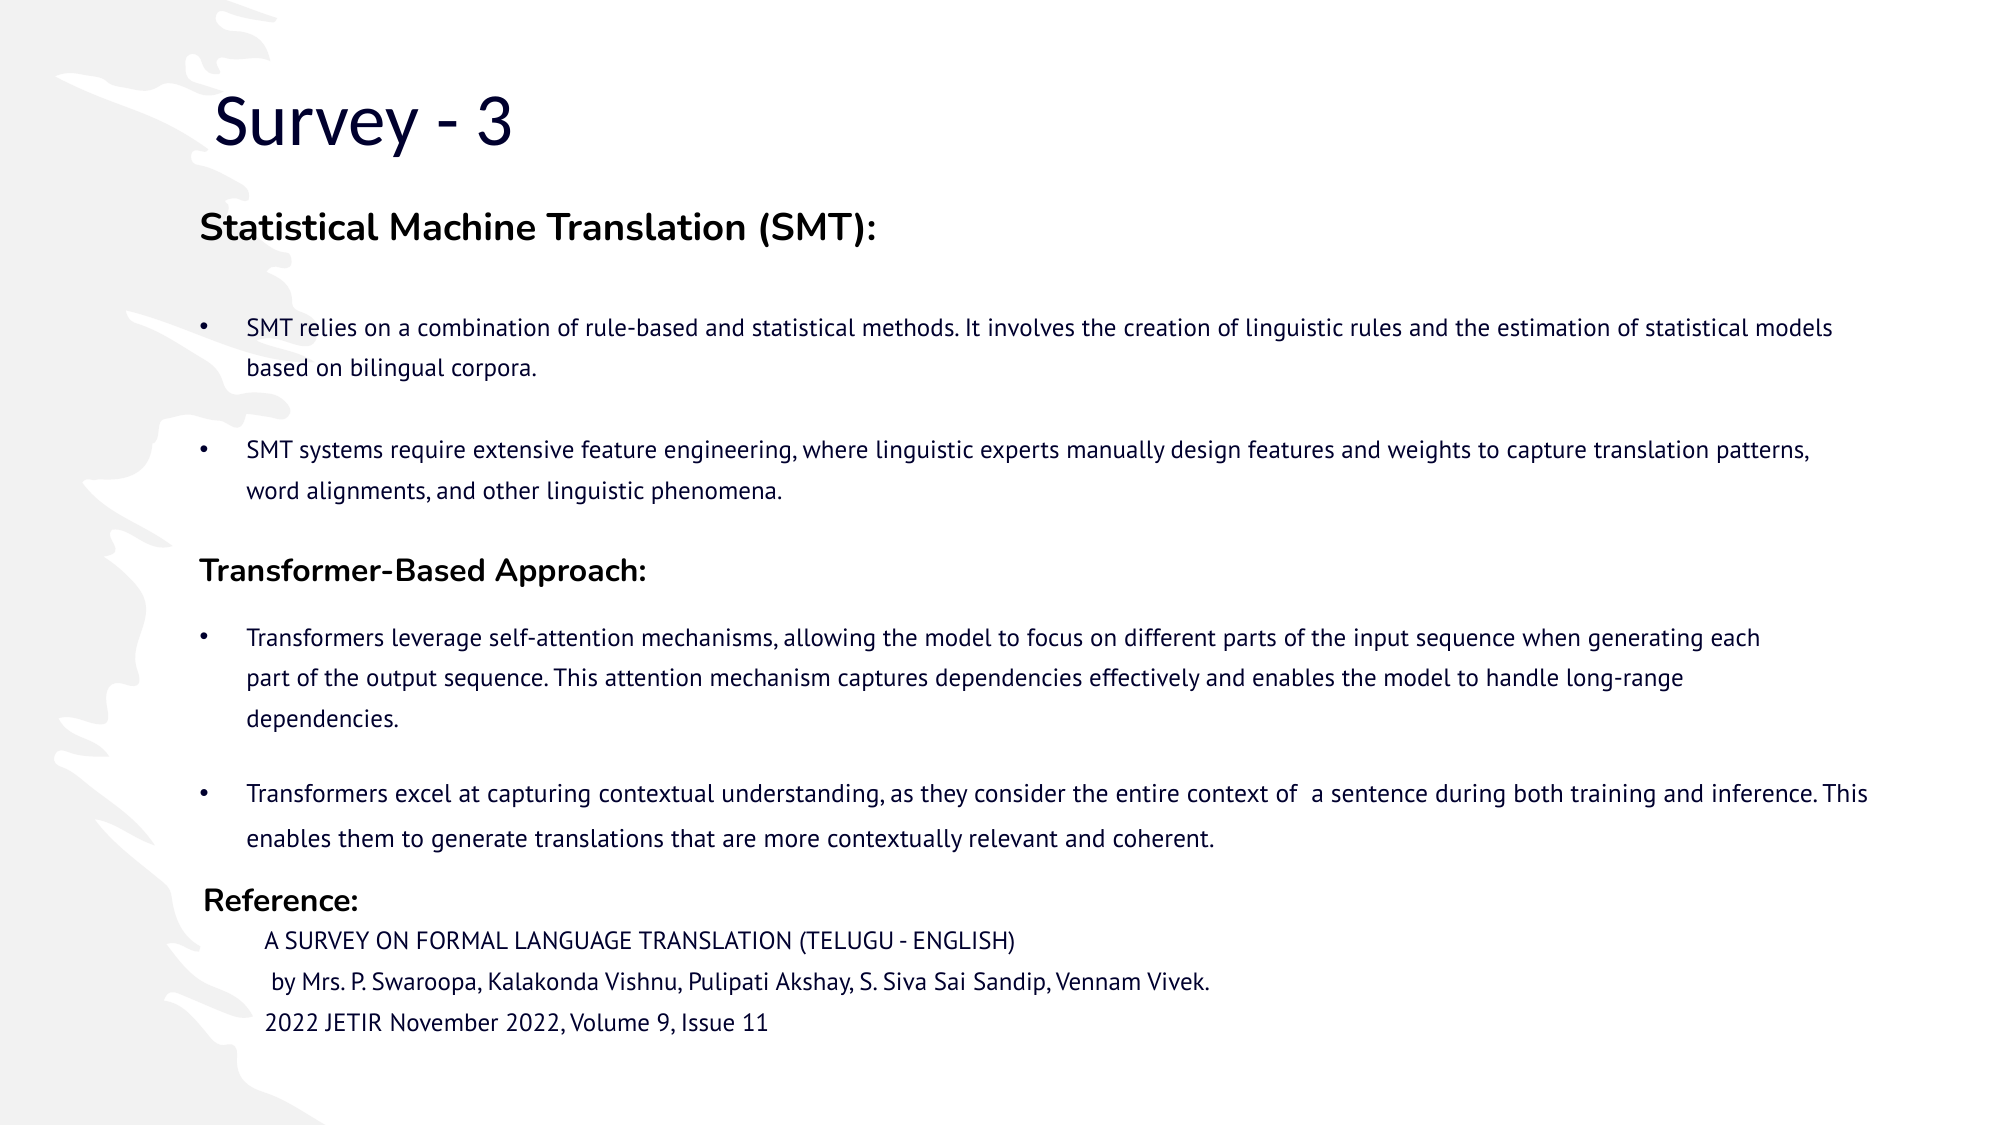

Survey - 3

Statistical Machine Translation (SMT):
SMT relies on a combination of rule-based and statistical methods. It involves the creation of linguistic rules and the estimation of statistical models based on bilingual corpora.
SMT systems require extensive feature engineering, where linguistic experts manually design features and weights to capture translation patterns, word alignments, and other linguistic phenomena.
Transformer-Based Approach:
Transformers leverage self-attention mechanisms, allowing the model to focus on different parts of the input sequence when generating each part of the output sequence. This attention mechanism captures dependencies effectively and enables the model to handle long-range dependencies.
Transformers excel at capturing contextual understanding, as they consider the entire context of  a sentence during both training and inference. This enables them to generate translations that are more contextually relevant and coherent.
Reference:
A SURVEY ON FORMAL LANGUAGE TRANSLATION (TELUGU - ENGLISH)
 by Mrs. P. Swaroopa, Kalakonda Vishnu, Pulipati Akshay, S. Siva Sai Sandip, Vennam Vivek.
2022 JETIR November 2022, Volume 9, Issue 11